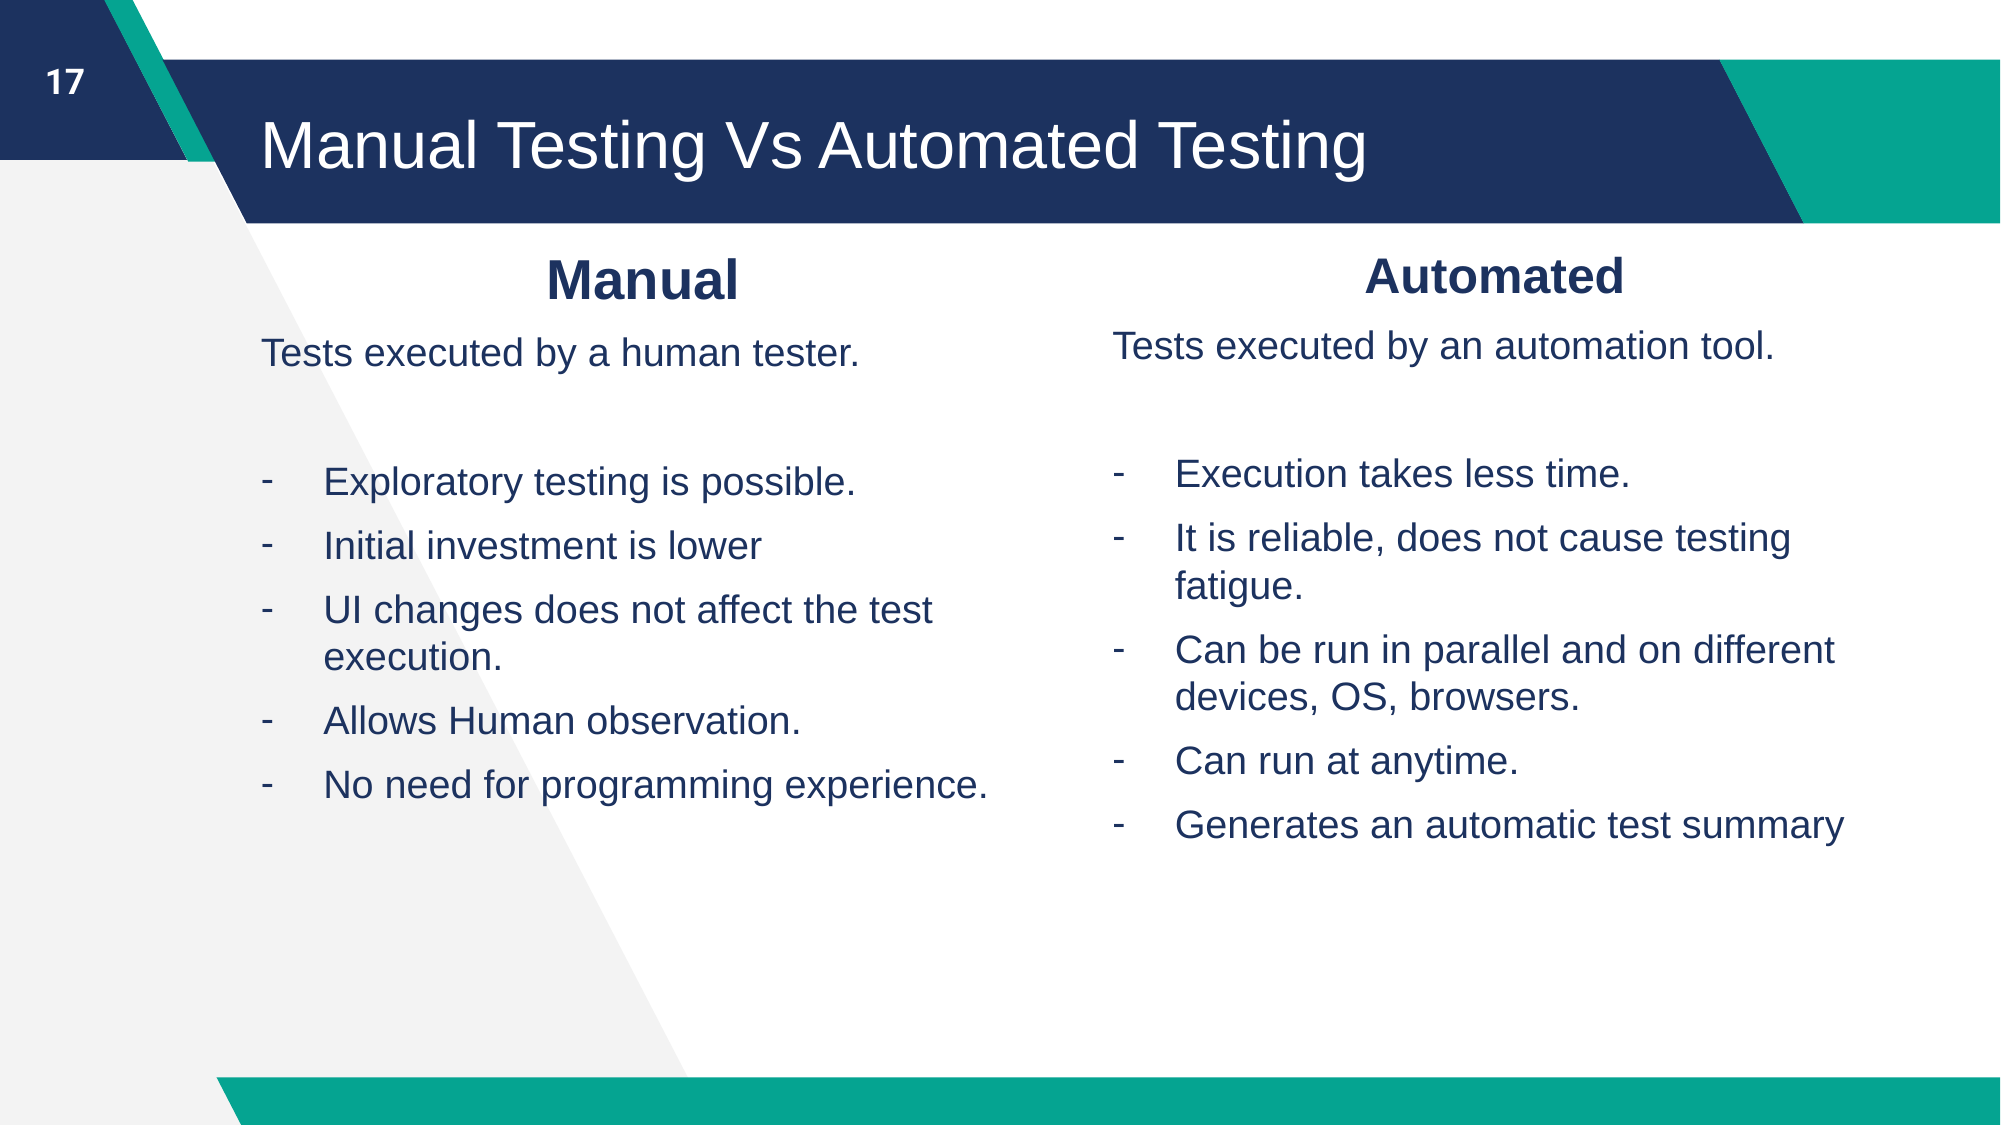

17
# Manual Testing Vs Automated Testing
Manual
Tests executed by a human tester.

Exploratory testing is possible.
Initial investment is lower
UI changes does not affect the test execution.
Allows Human observation.
No need for programming experience.

Automated
Tests executed by an automation tool.

Execution takes less time.
It is reliable, does not cause testing fatigue.
Can be run in parallel and on different devices, OS, browsers.
Can run at anytime.
Generates an automatic test summary